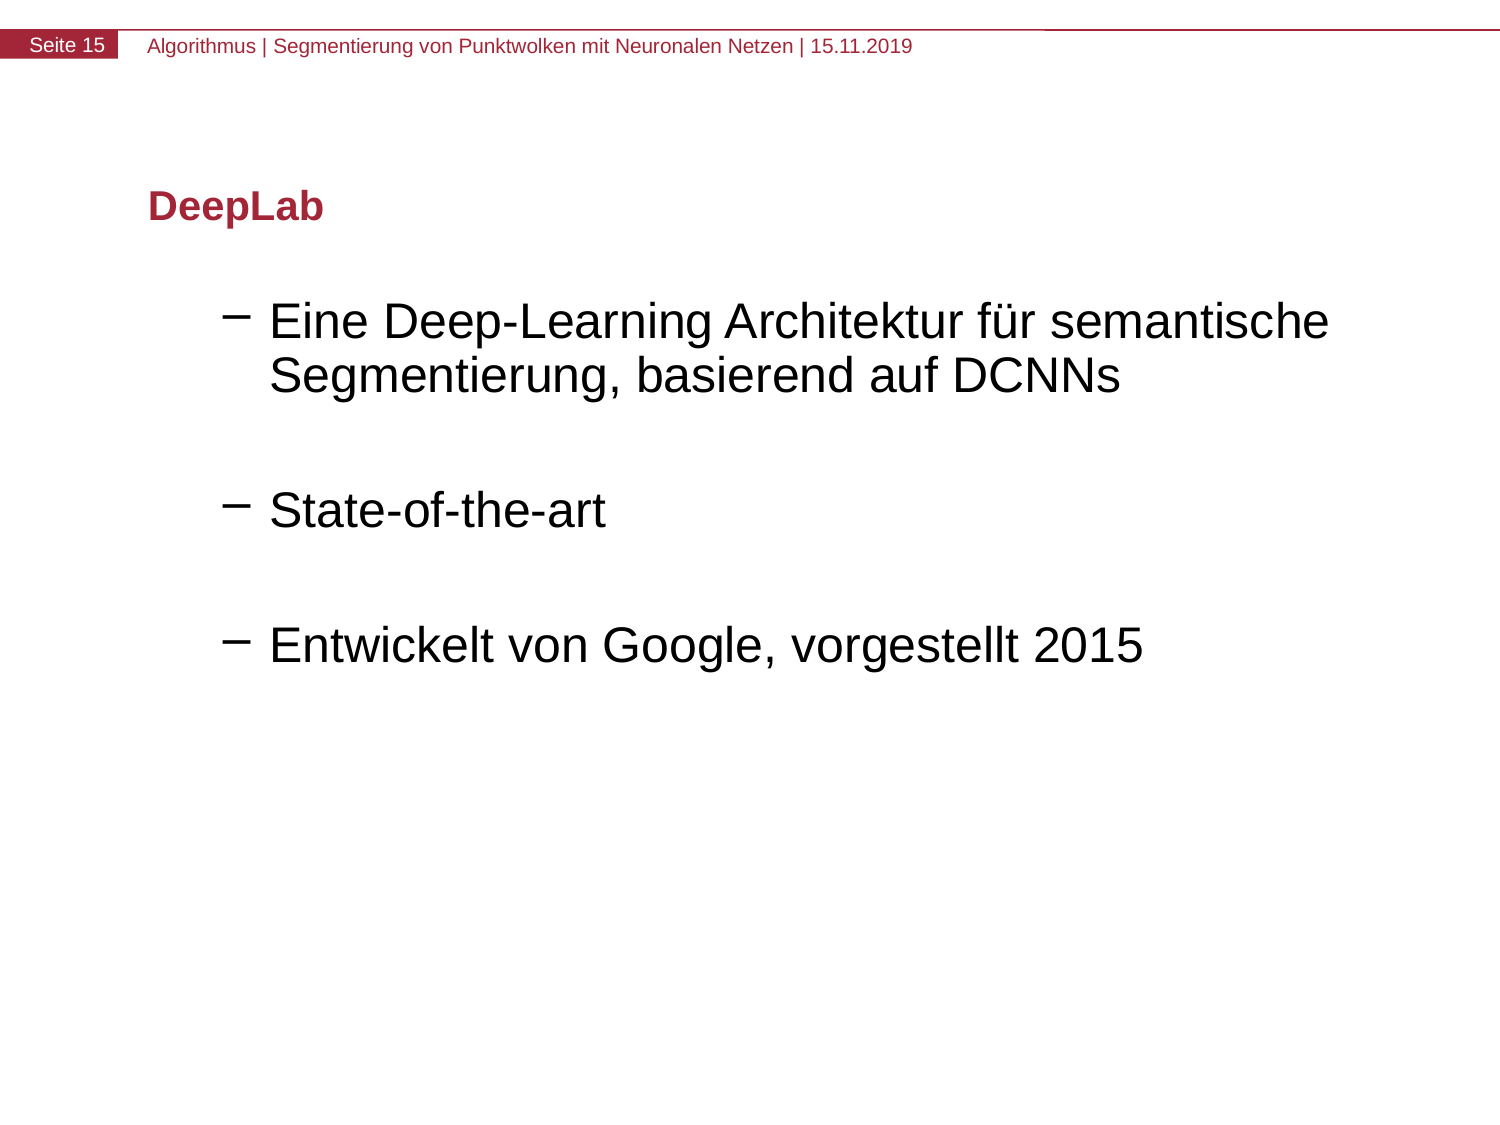

# DeepLab
Eine Deep-Learning Architektur für semantische Segmentierung, basierend auf DCNNs

State-of-the-art

Entwickelt von Google, vorgestellt 2015